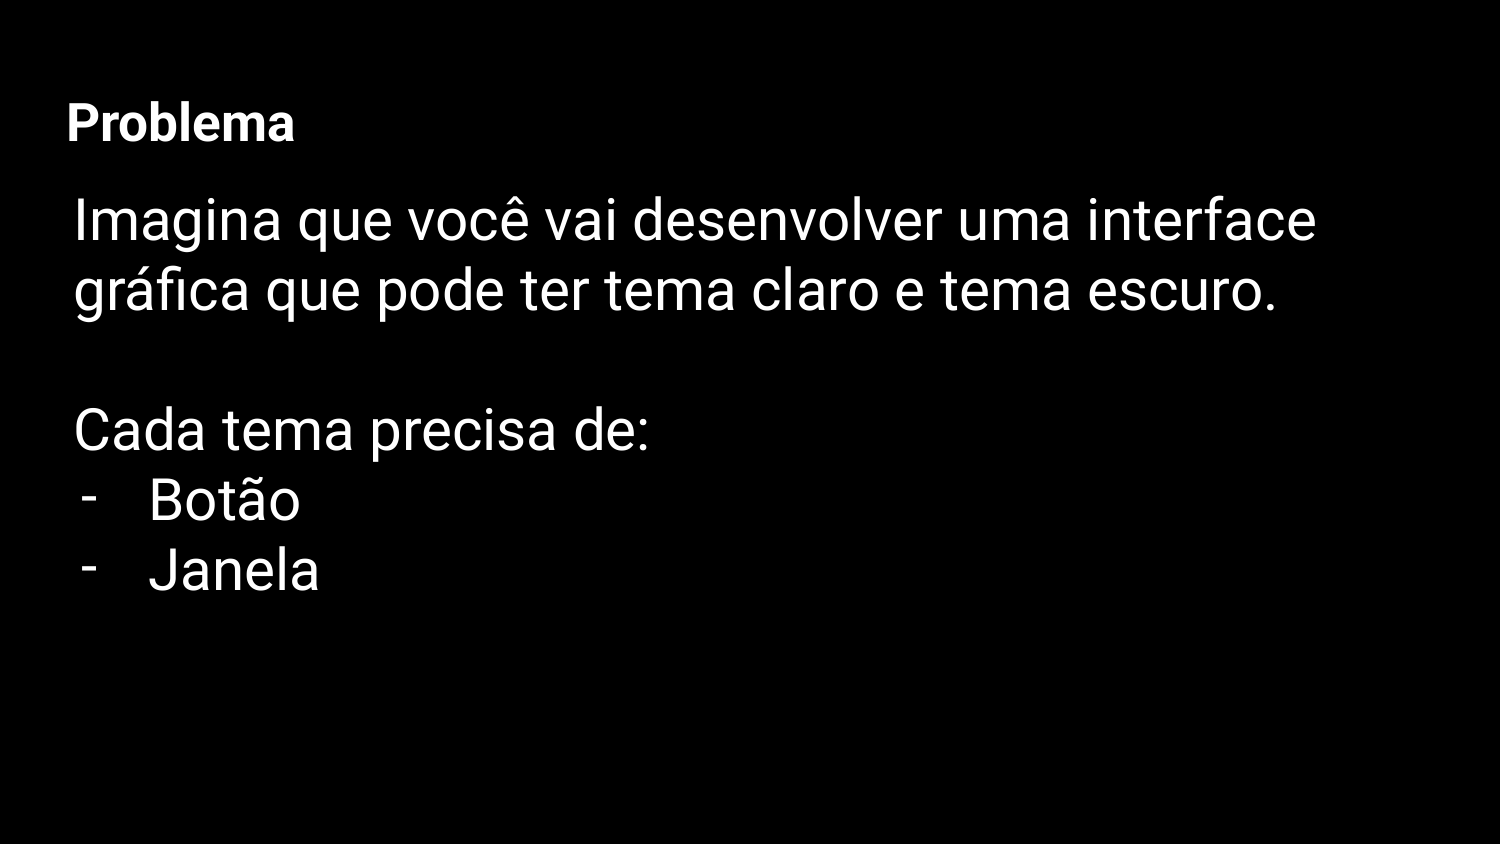

# Problema
Imagina que você vai desenvolver uma interface gráfica que pode ter tema claro e tema escuro.

Cada tema precisa de:
Botão
Janela